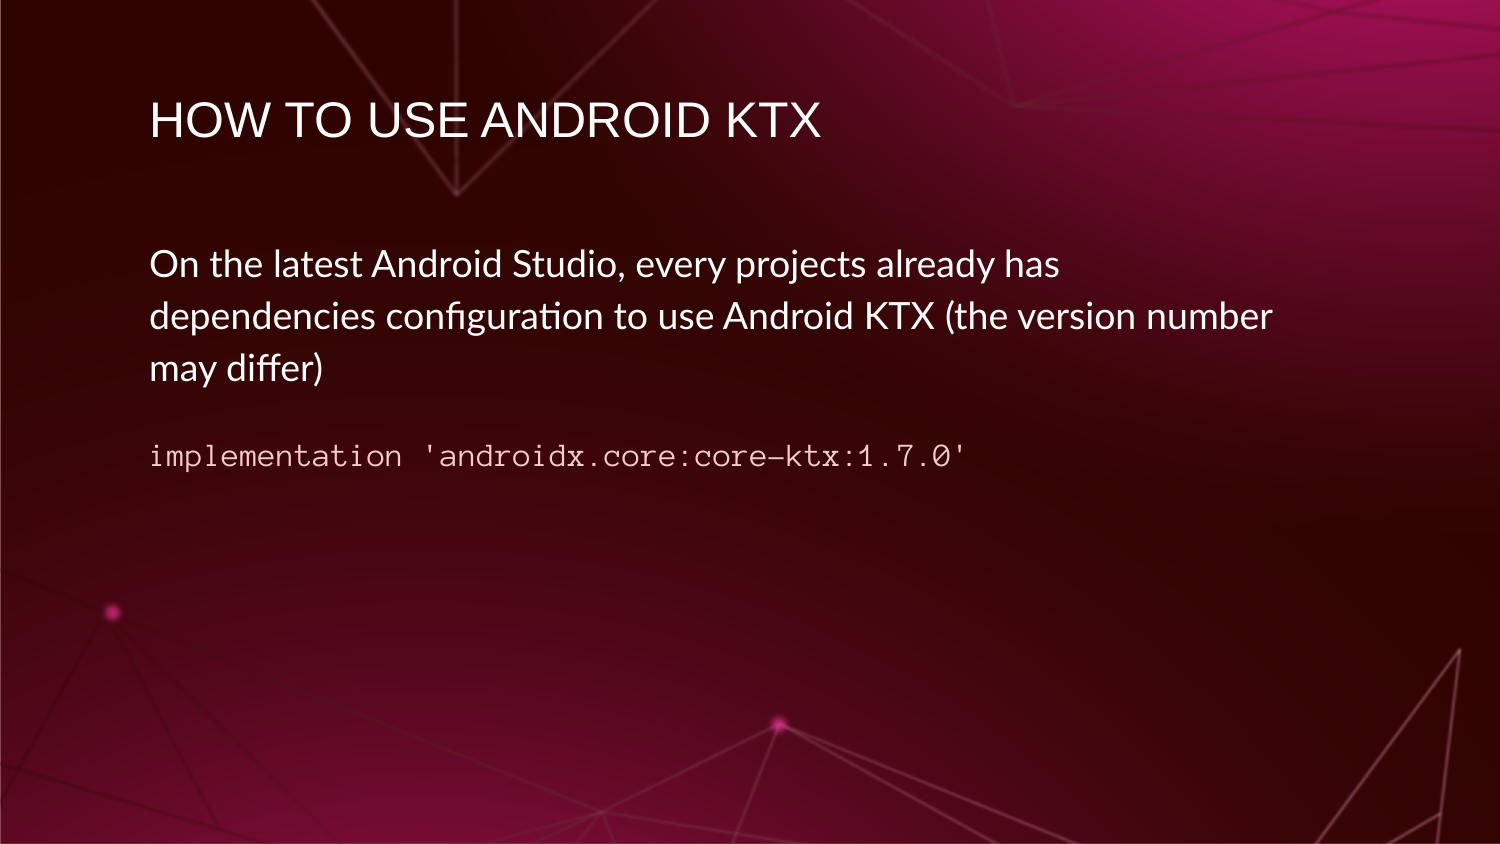

# HOW TO USE ANDROID KTX
On the latest Android Studio, every projects already has dependencies configuration to use Android KTX (the version number may differ)
implementation 'androidx.core:core-ktx:1.7.0'